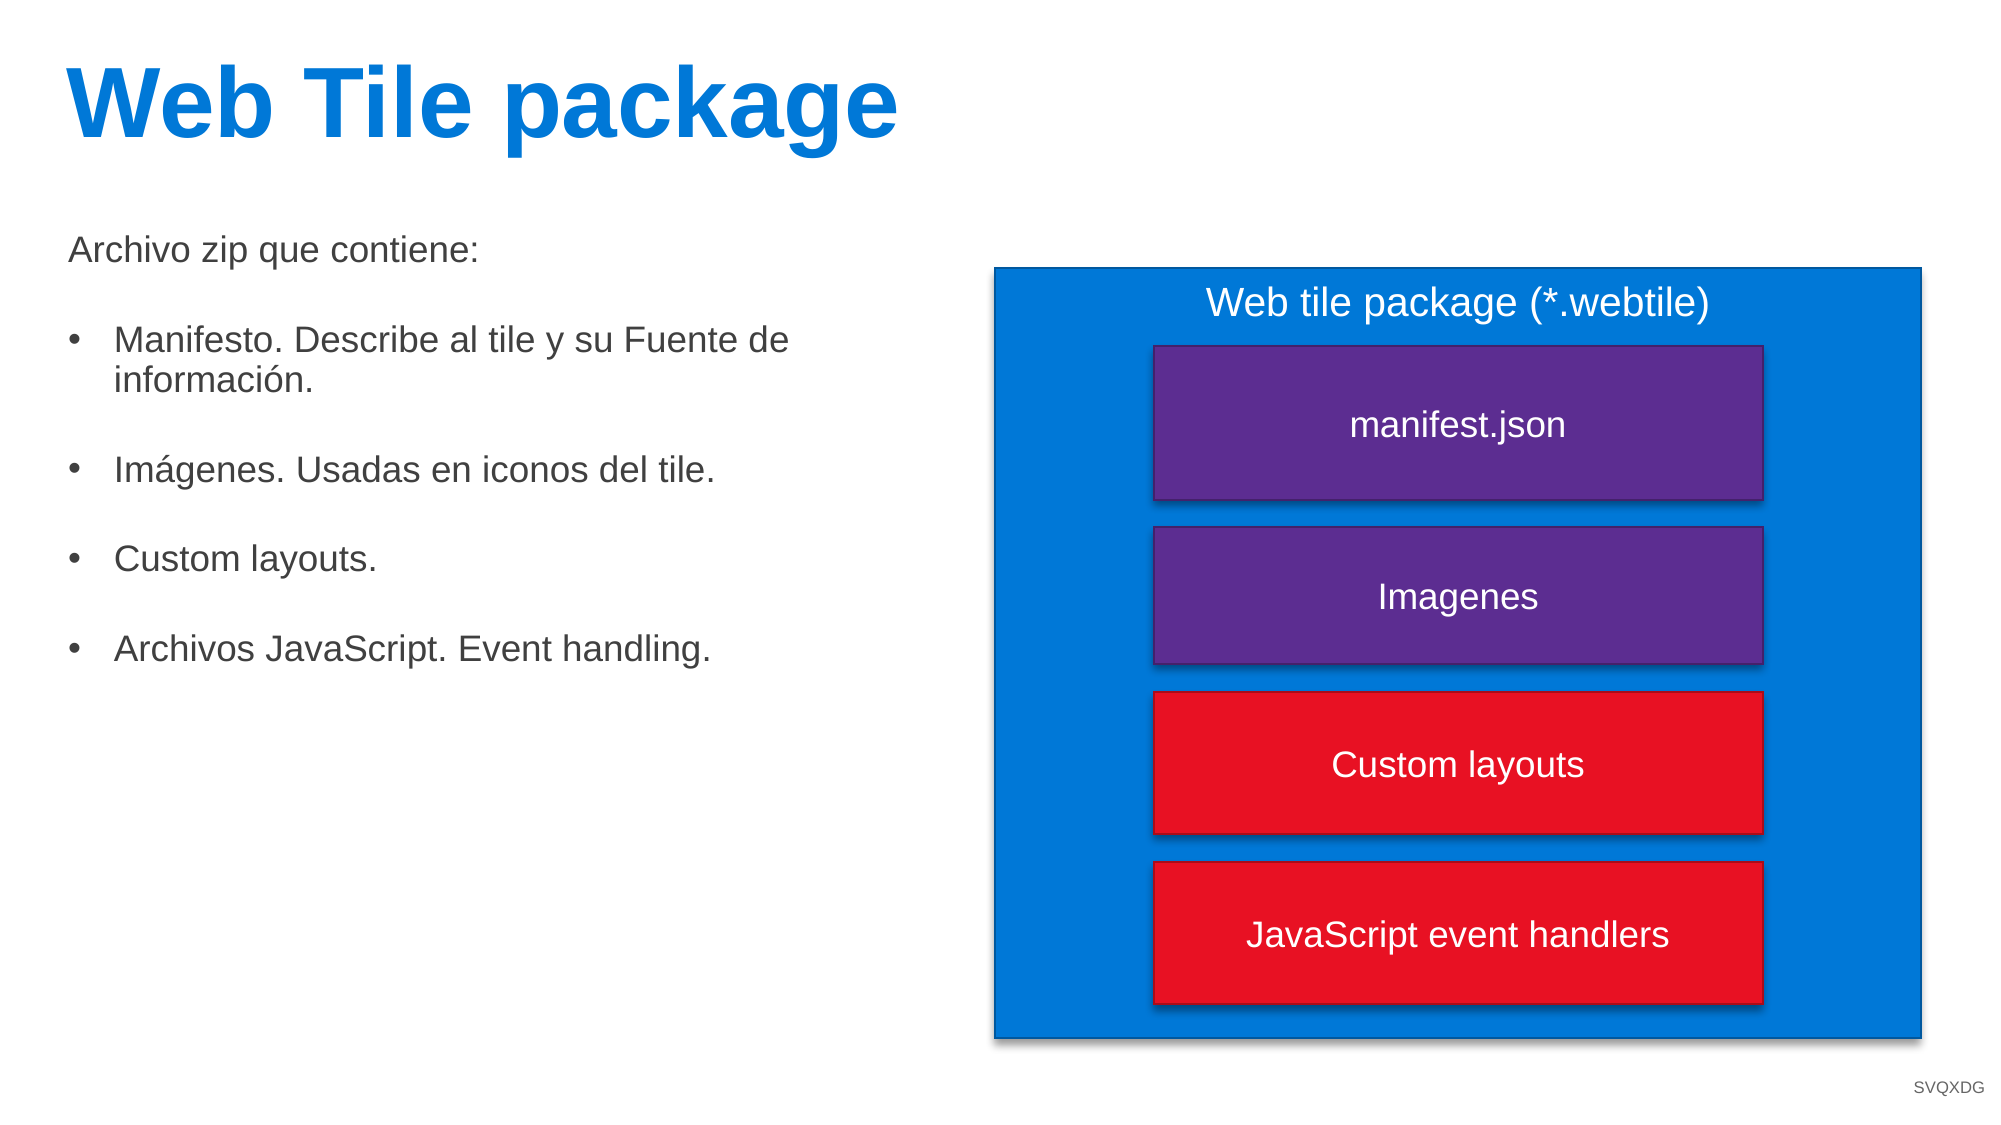

# Web Tile package
Archivo zip que contiene:
Manifesto. Describe al tile y su Fuente de información.
Imágenes. Usadas en iconos del tile.
Custom layouts.
Archivos JavaScript. Event handling.
Web tile package (*.webtile)
manifest.json
Imagenes
Custom layouts
JavaScript event handlers